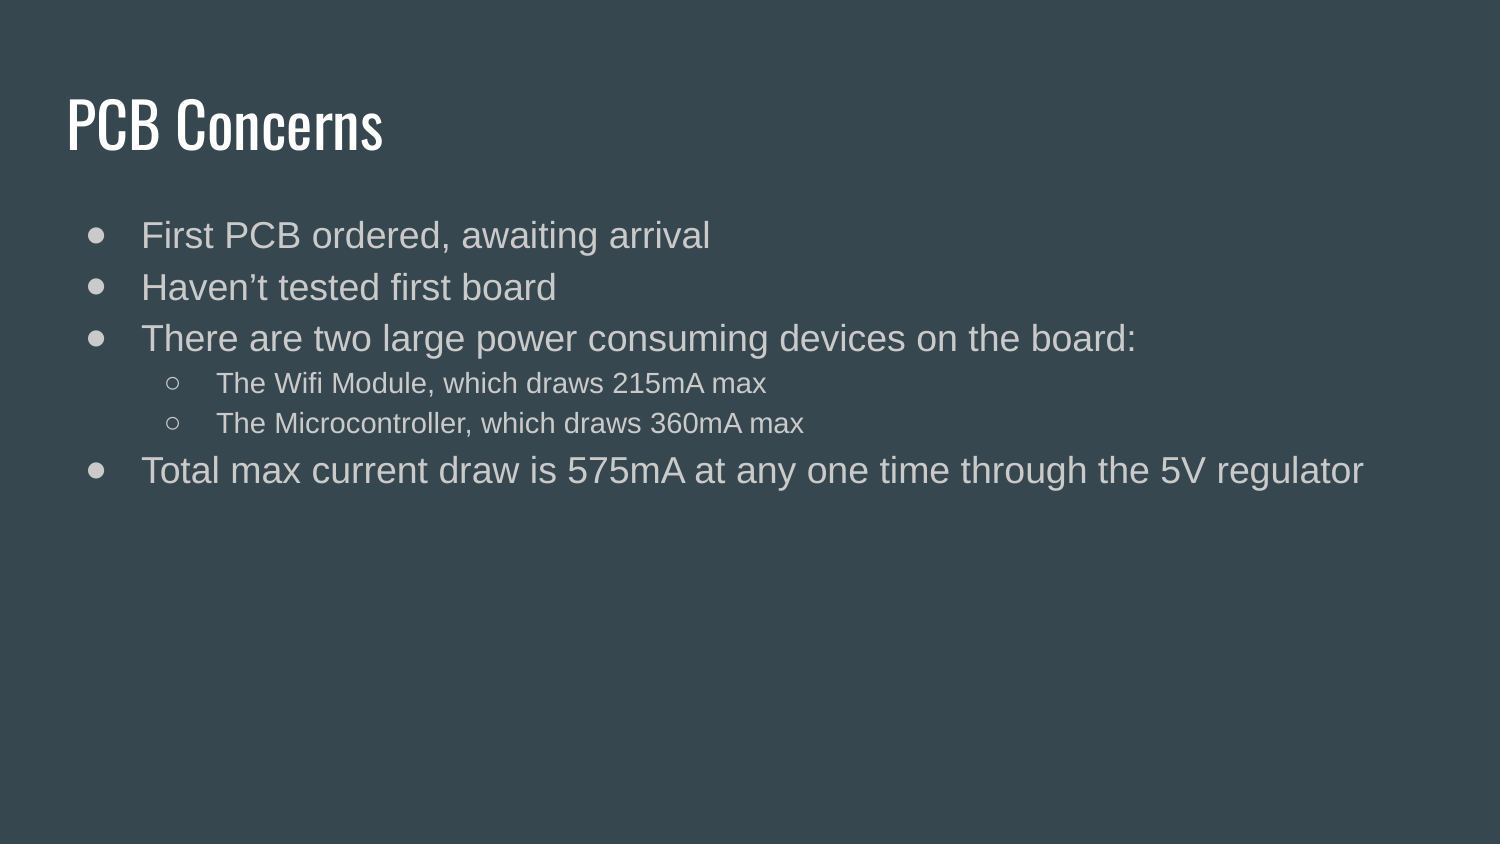

# PCB Concerns
First PCB ordered, awaiting arrival
Haven’t tested first board
There are two large power consuming devices on the board:
The Wifi Module, which draws 215mA max
The Microcontroller, which draws 360mA max
Total max current draw is 575mA at any one time through the 5V regulator